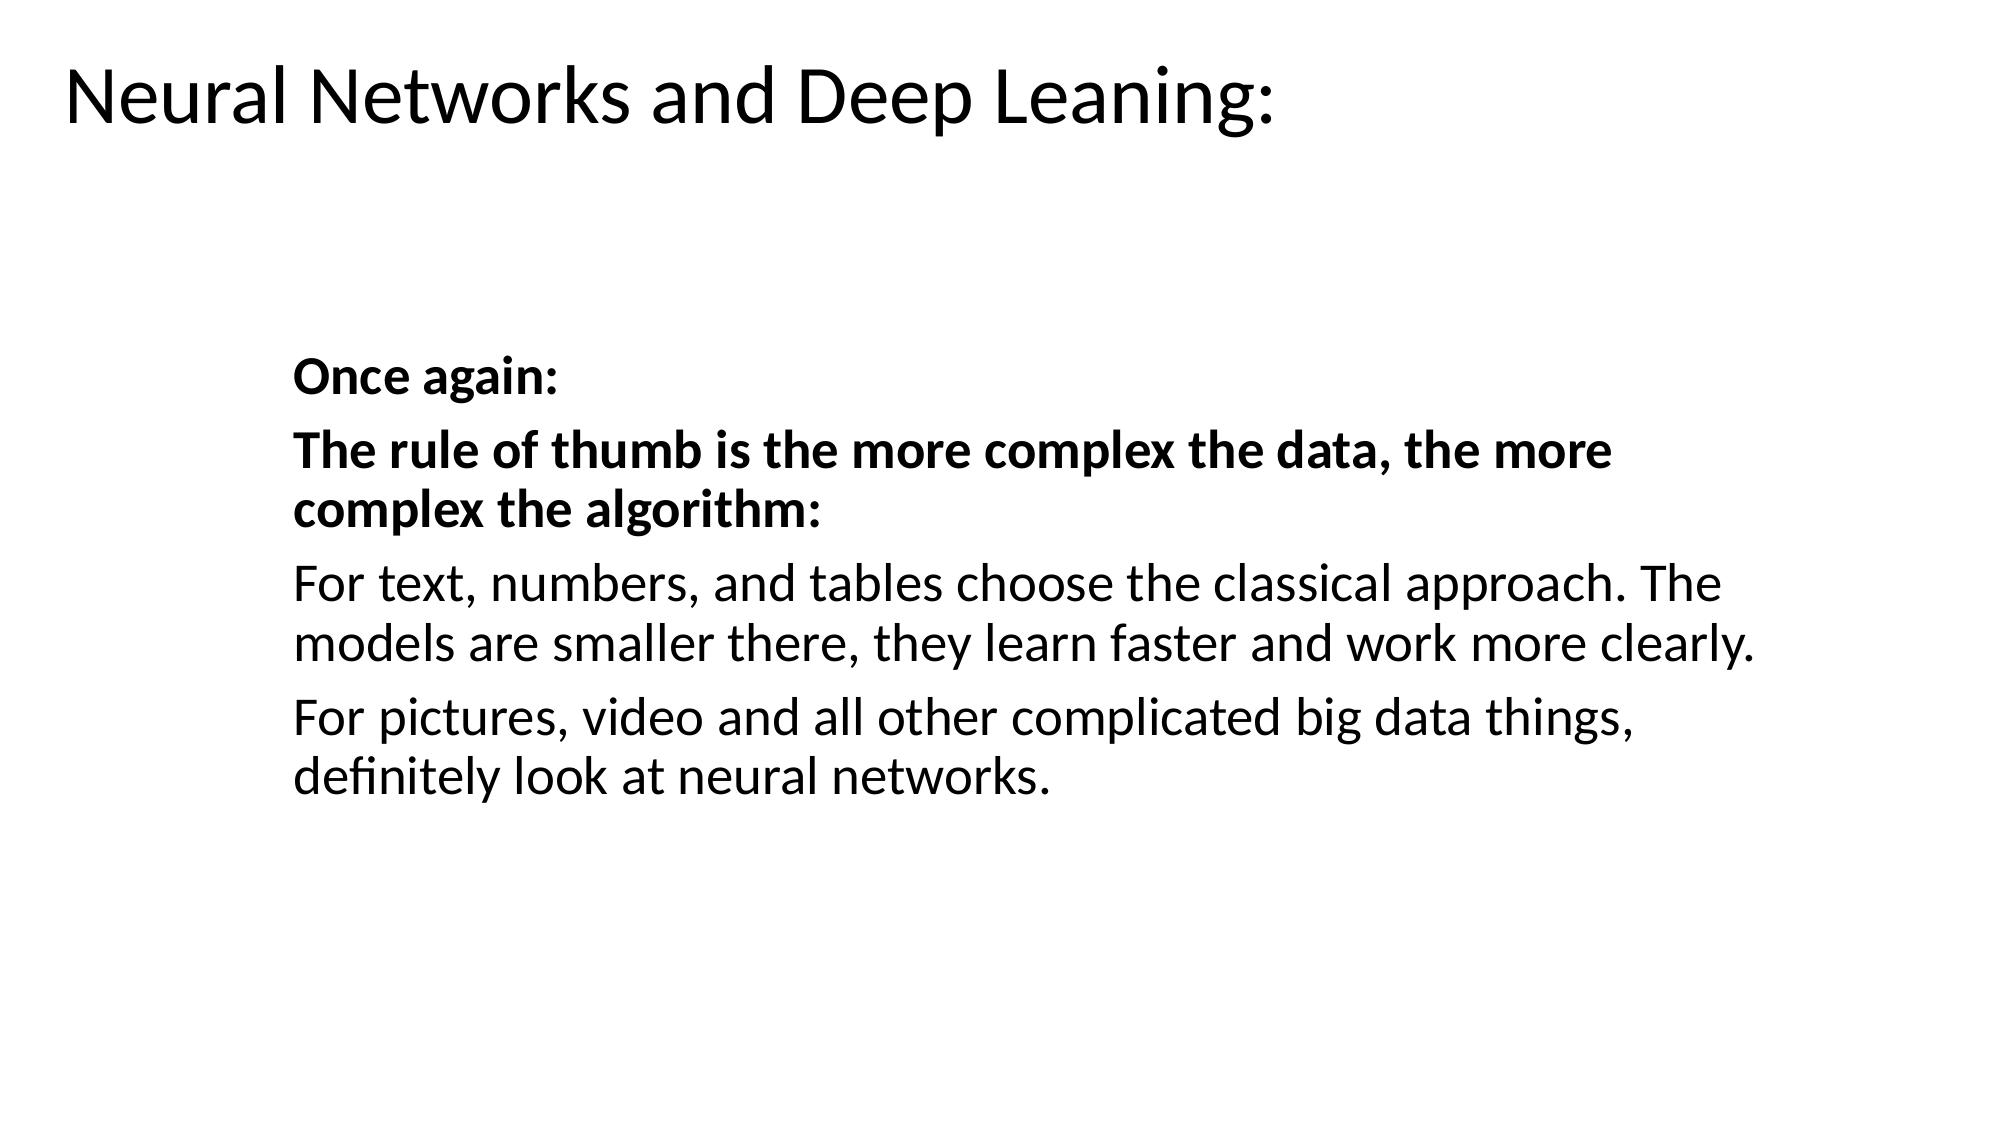

Neural Networks and Deep Leaning:
Once again:
The rule of thumb is the more complex the data, the more complex the algorithm:
For text, numbers, and tables choose the classical approach. The models are smaller there, they learn faster and work more clearly.
For pictures, video and all other complicated big data things, definitely look at neural networks.